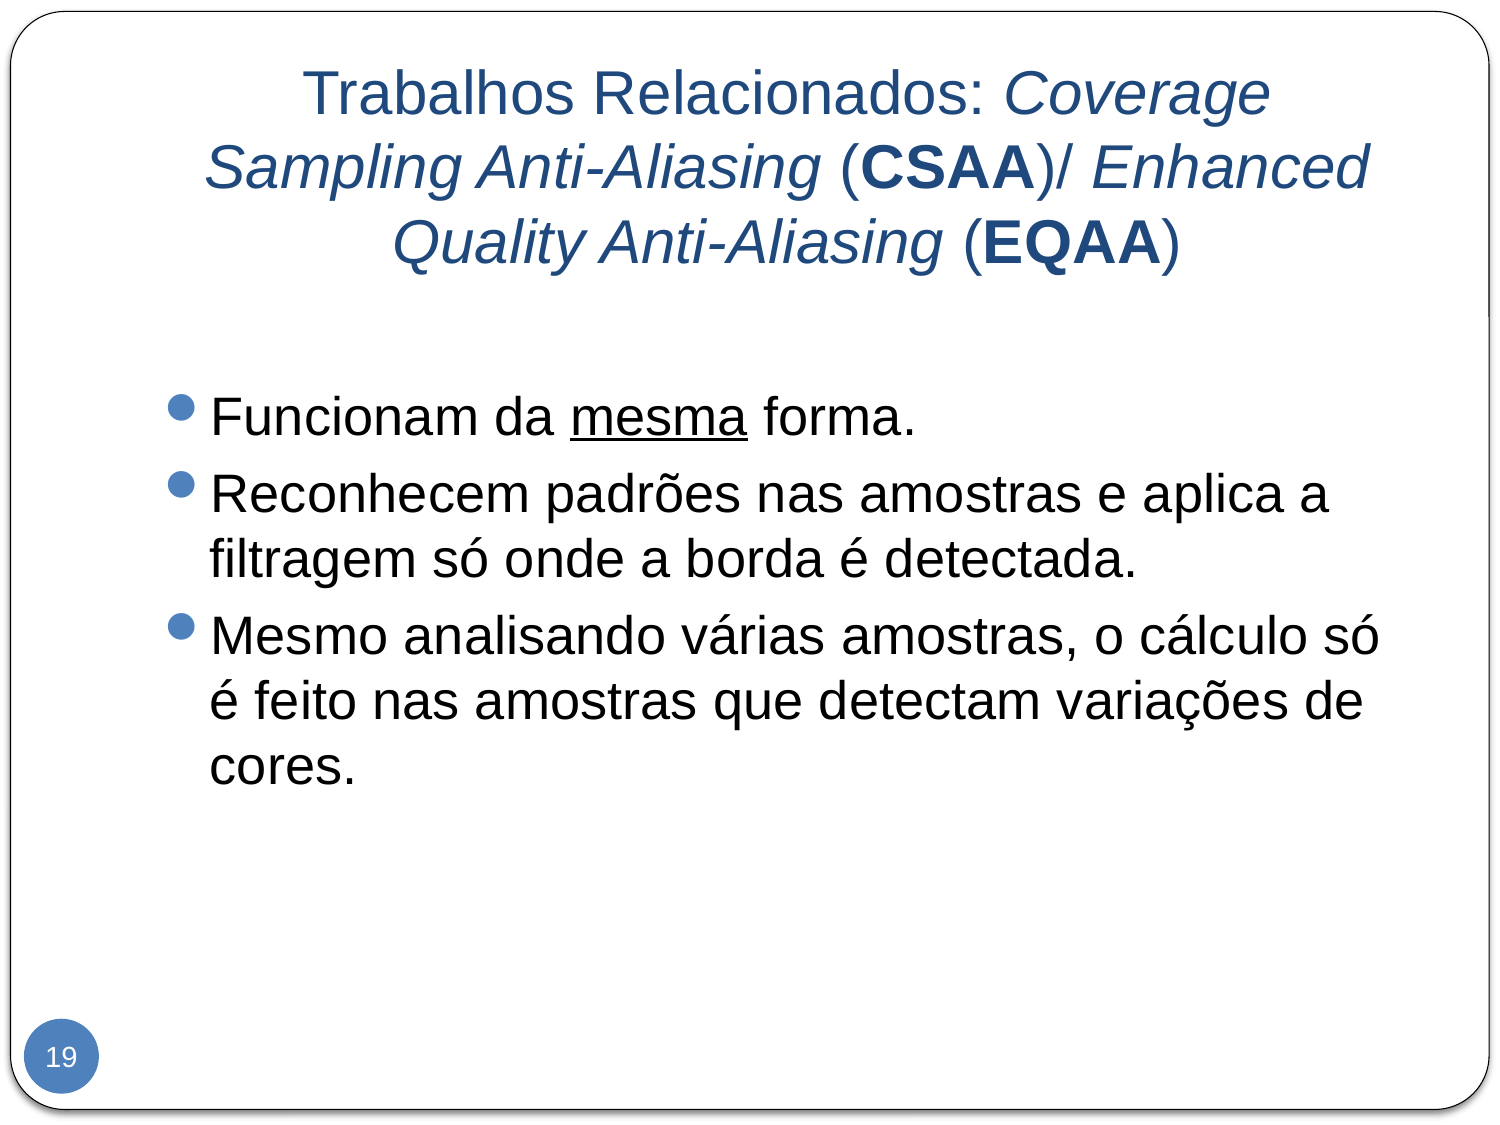

# Trabalhos Relacionados: Coverage Sampling Anti-Aliasing (CSAA)/ Enhanced Quality Anti-Aliasing (EQAA)
Funcionam da mesma forma.
Reconhecem padrões nas amostras e aplica a filtragem só onde a borda é detectada.
Mesmo analisando várias amostras, o cálculo só é feito nas amostras que detectam variações de cores.
19